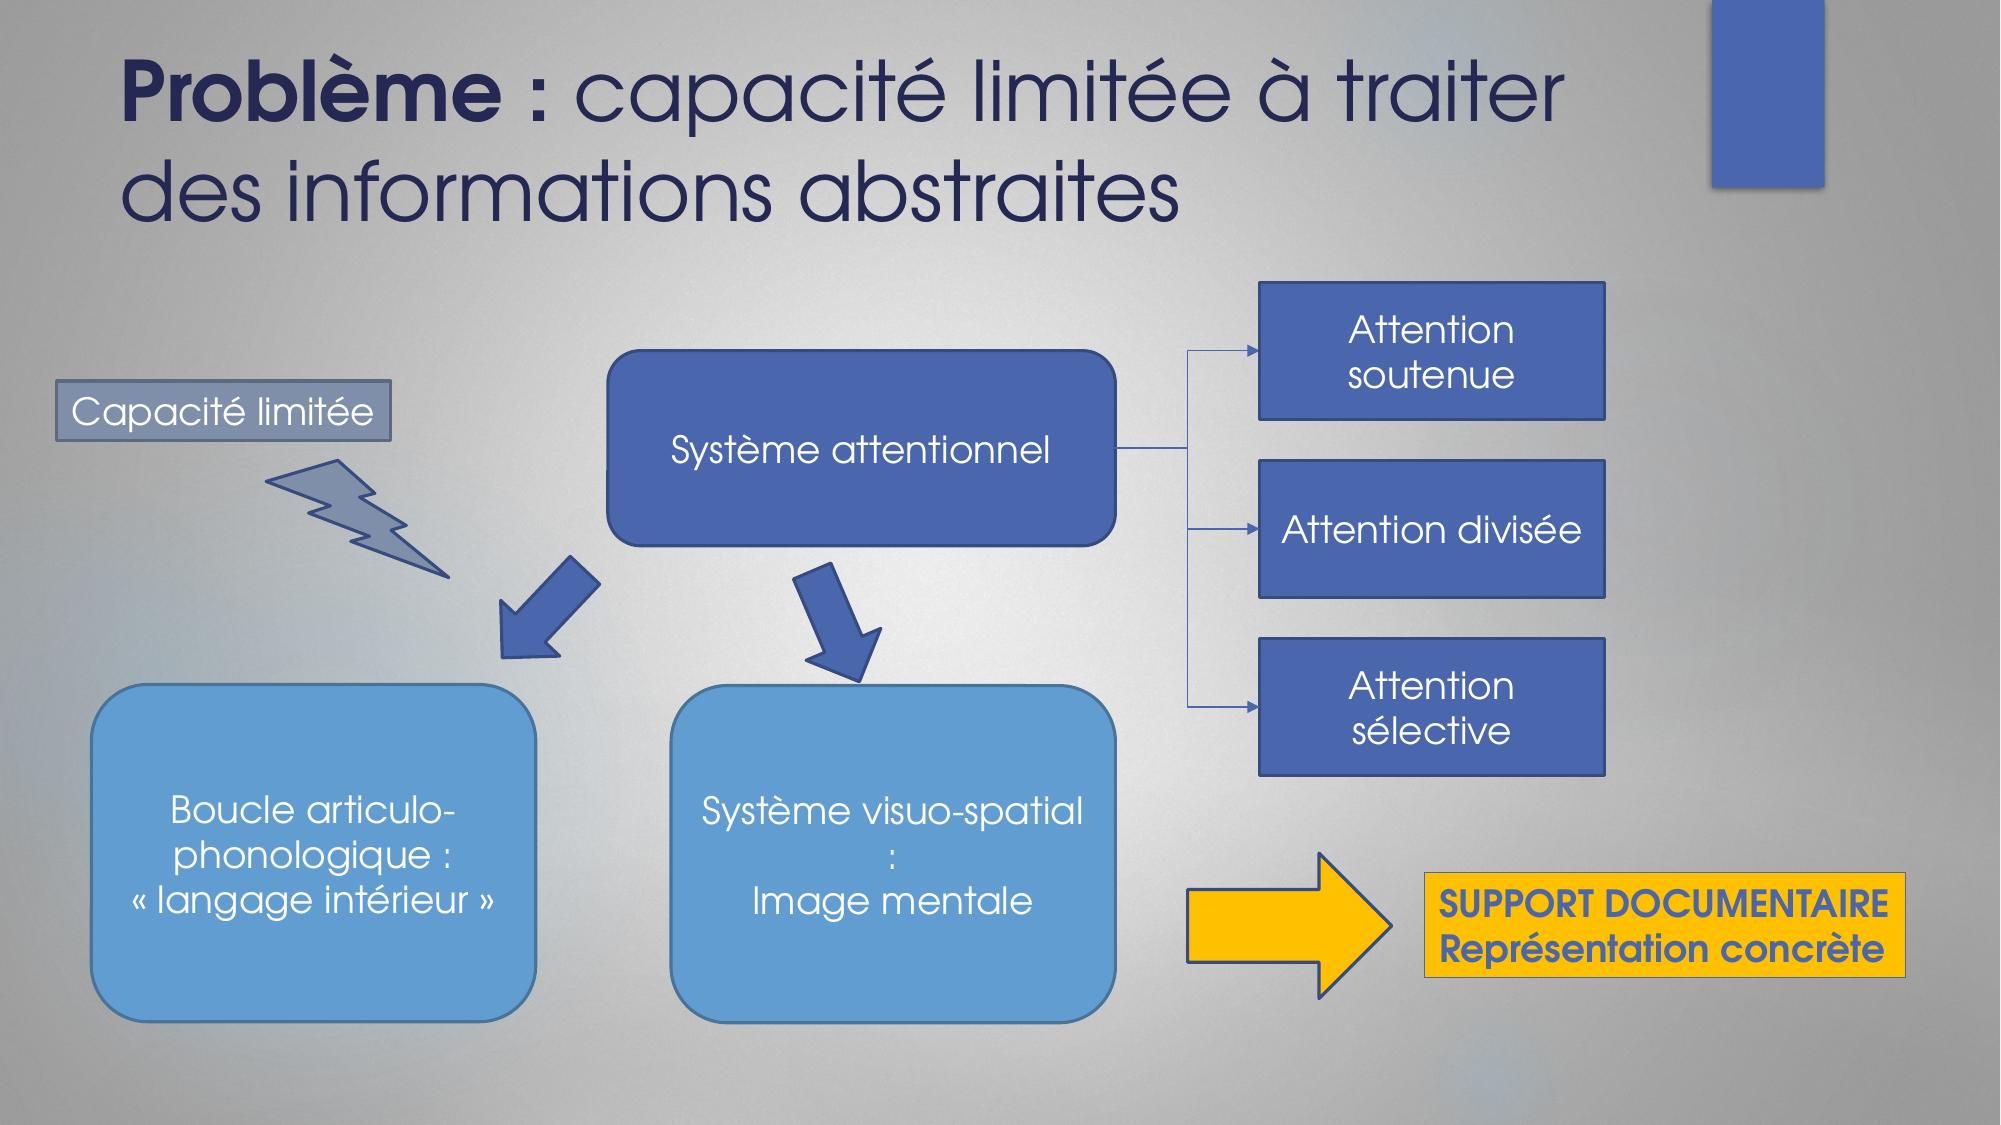

# Problème : capacité limitée à traiter des informations abstraites
Attention soutenue
Système attentionnel
Capacité limitée

Attention divisée

Boucle articulo-phonologique : « langage intérieur »

Système visuo-spatial :
Image mentale
Attention sélective

SUPPORT DOCUMENTAIRE
Représentation concrète